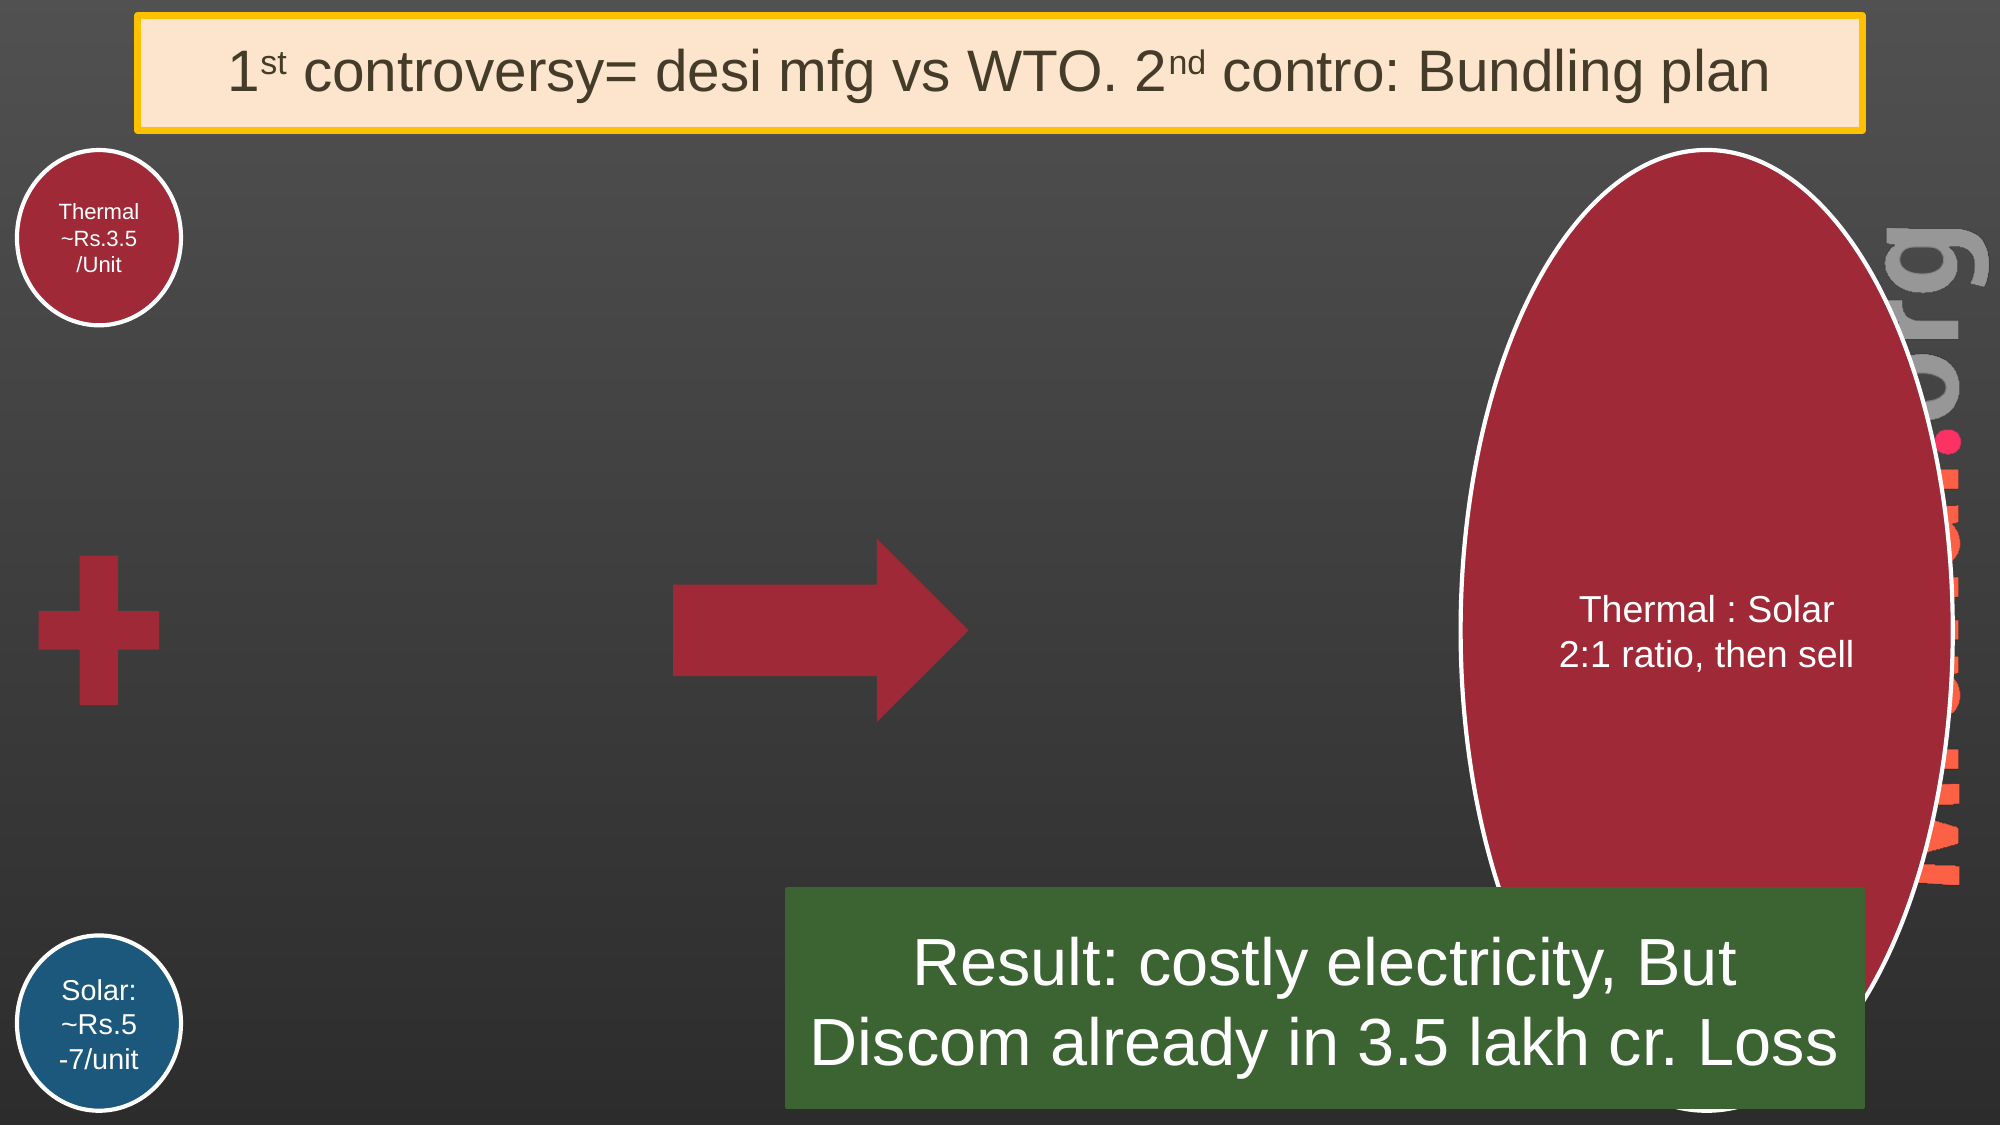

# 1st controversy= desi mfg vs WTO. 2nd contro: Bundling plan
Thermal ~Rs.3.5 /Unit
Solar: ~Rs.5-7/unit
Thermal : Solar 2:1 ratio, then sell
Result: costly electricity, But Discom already in 3.5 lakh cr. Loss